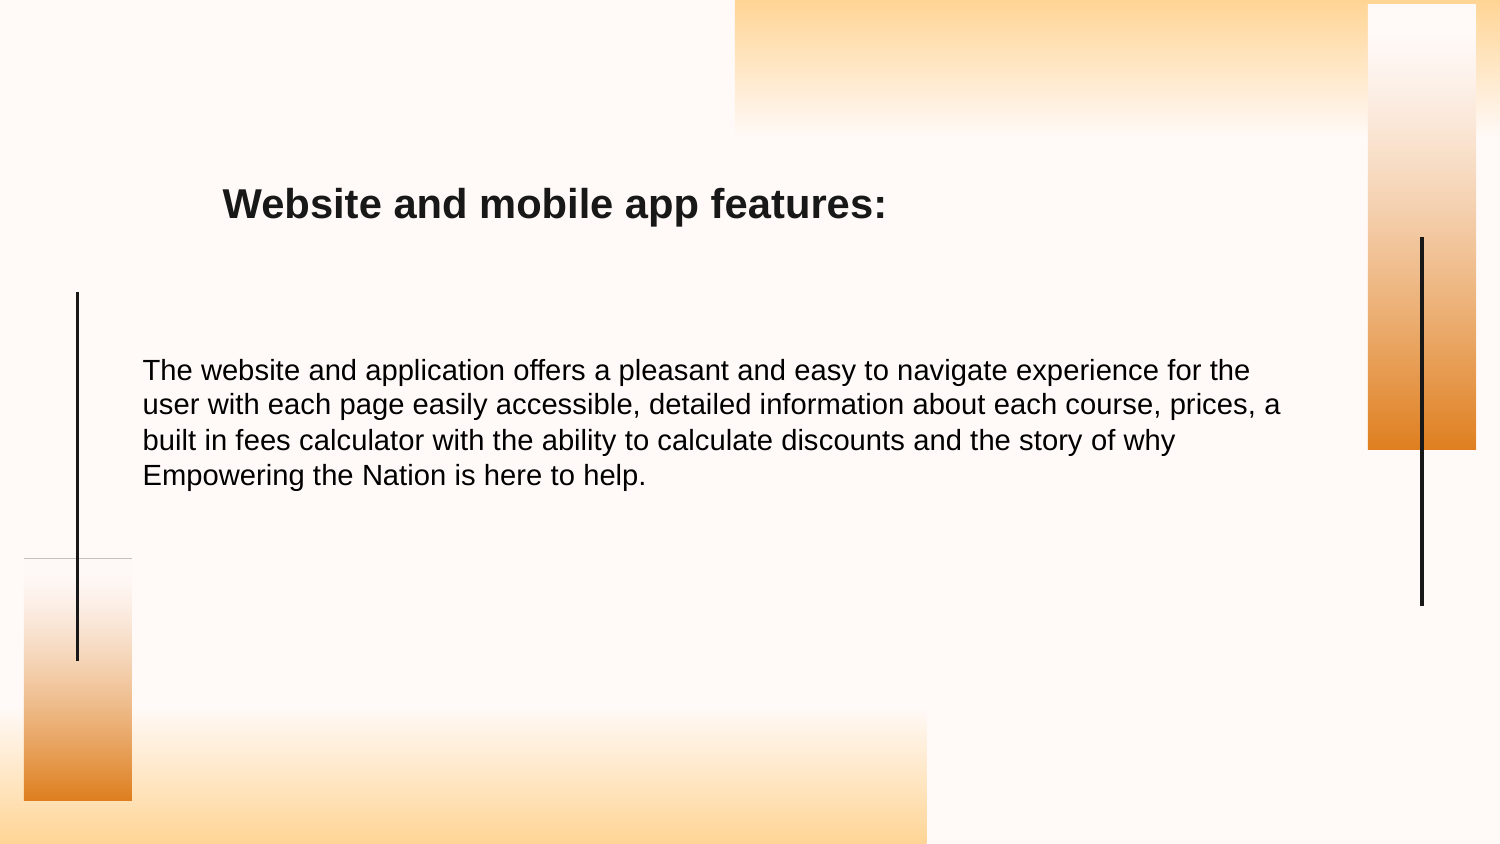

# Website and mobile app features:
The website and application offers a pleasant and easy to navigate experience for the user with each page easily accessible, detailed information about each course, prices, a built in fees calculator with the ability to calculate discounts and the story of why Empowering the Nation is here to help.